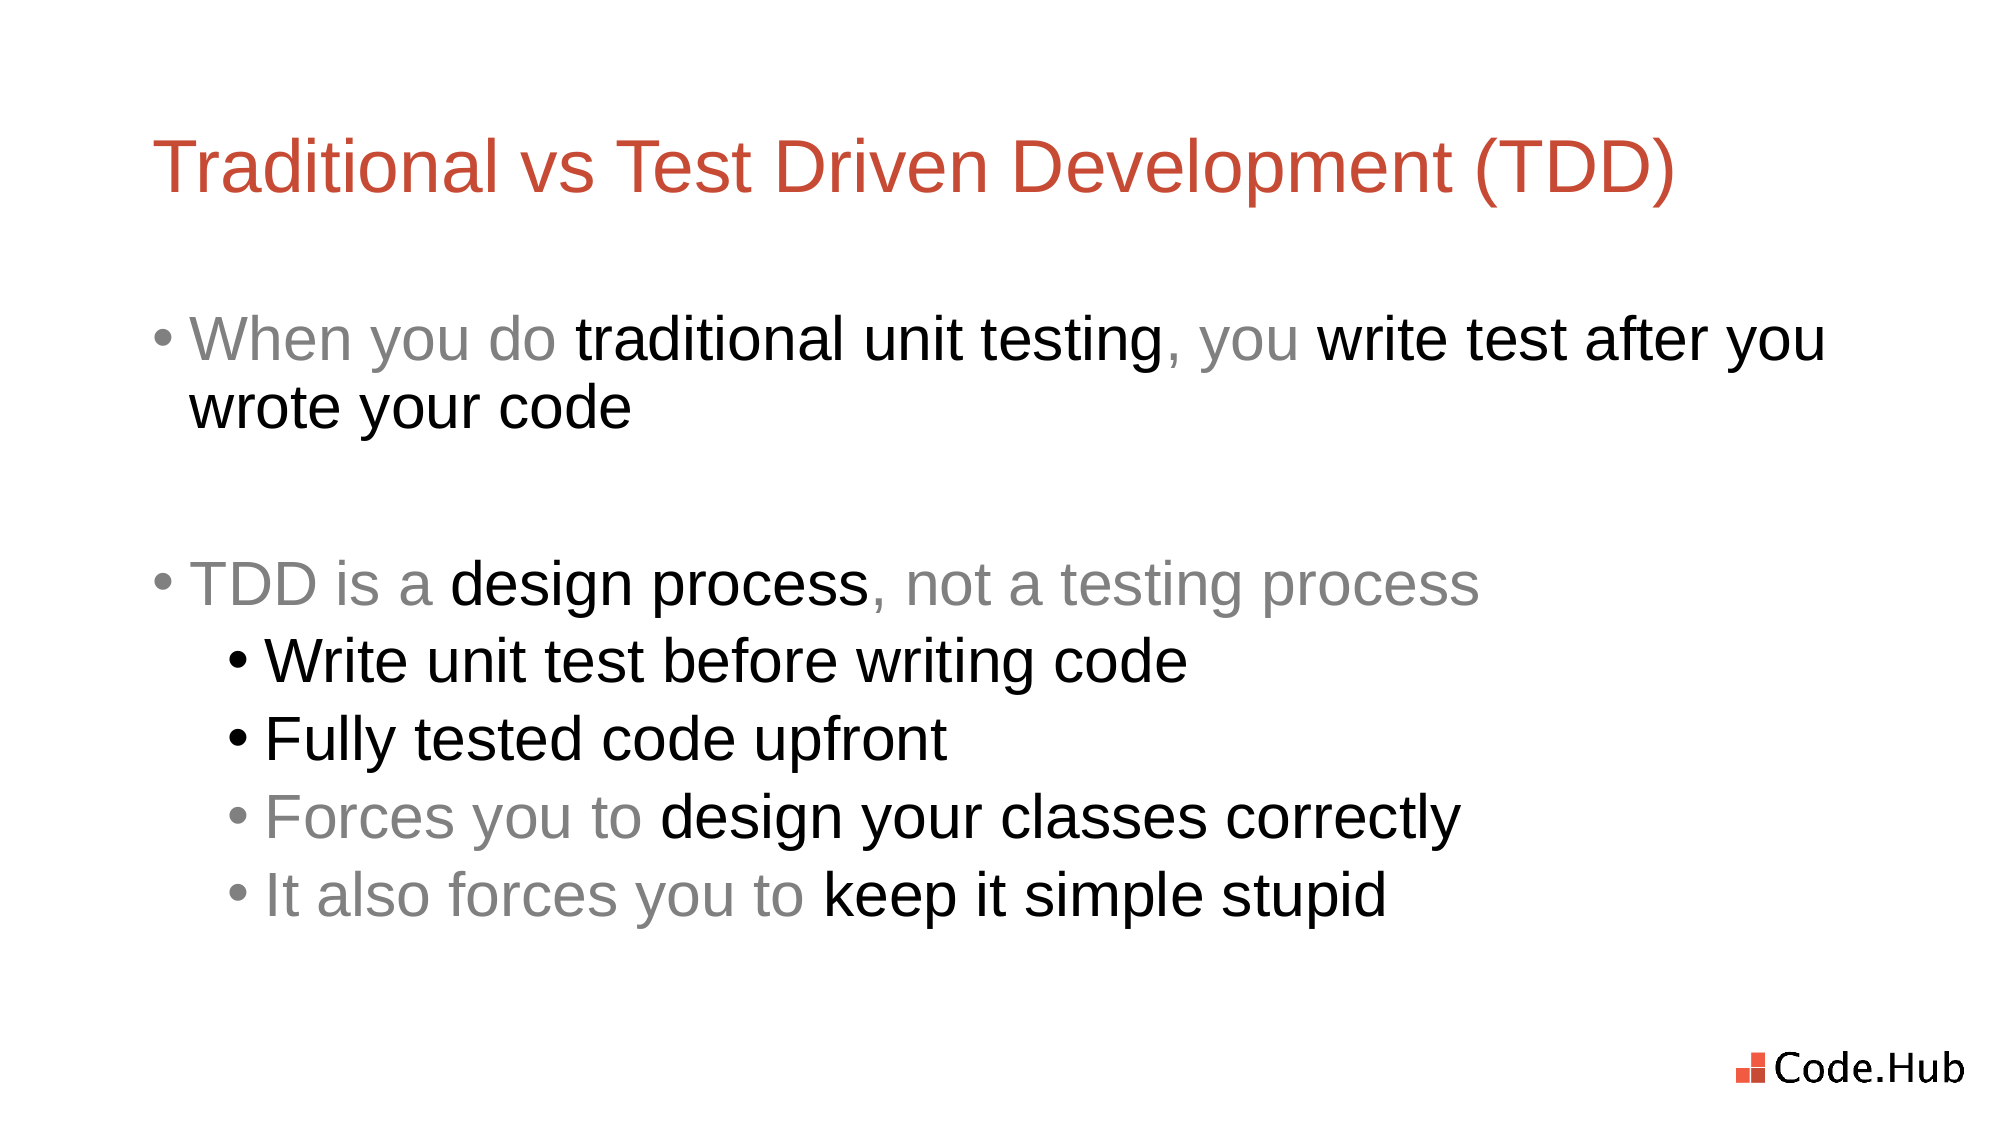

# Traditional vs Test Driven Development (TDD)
When you do traditional unit testing, you write test after you wrote your code

TDD is a design process, not a testing process
Write unit test before writing code
Fully tested code upfront
Forces you to design your classes correctly
It also forces you to keep it simple stupid